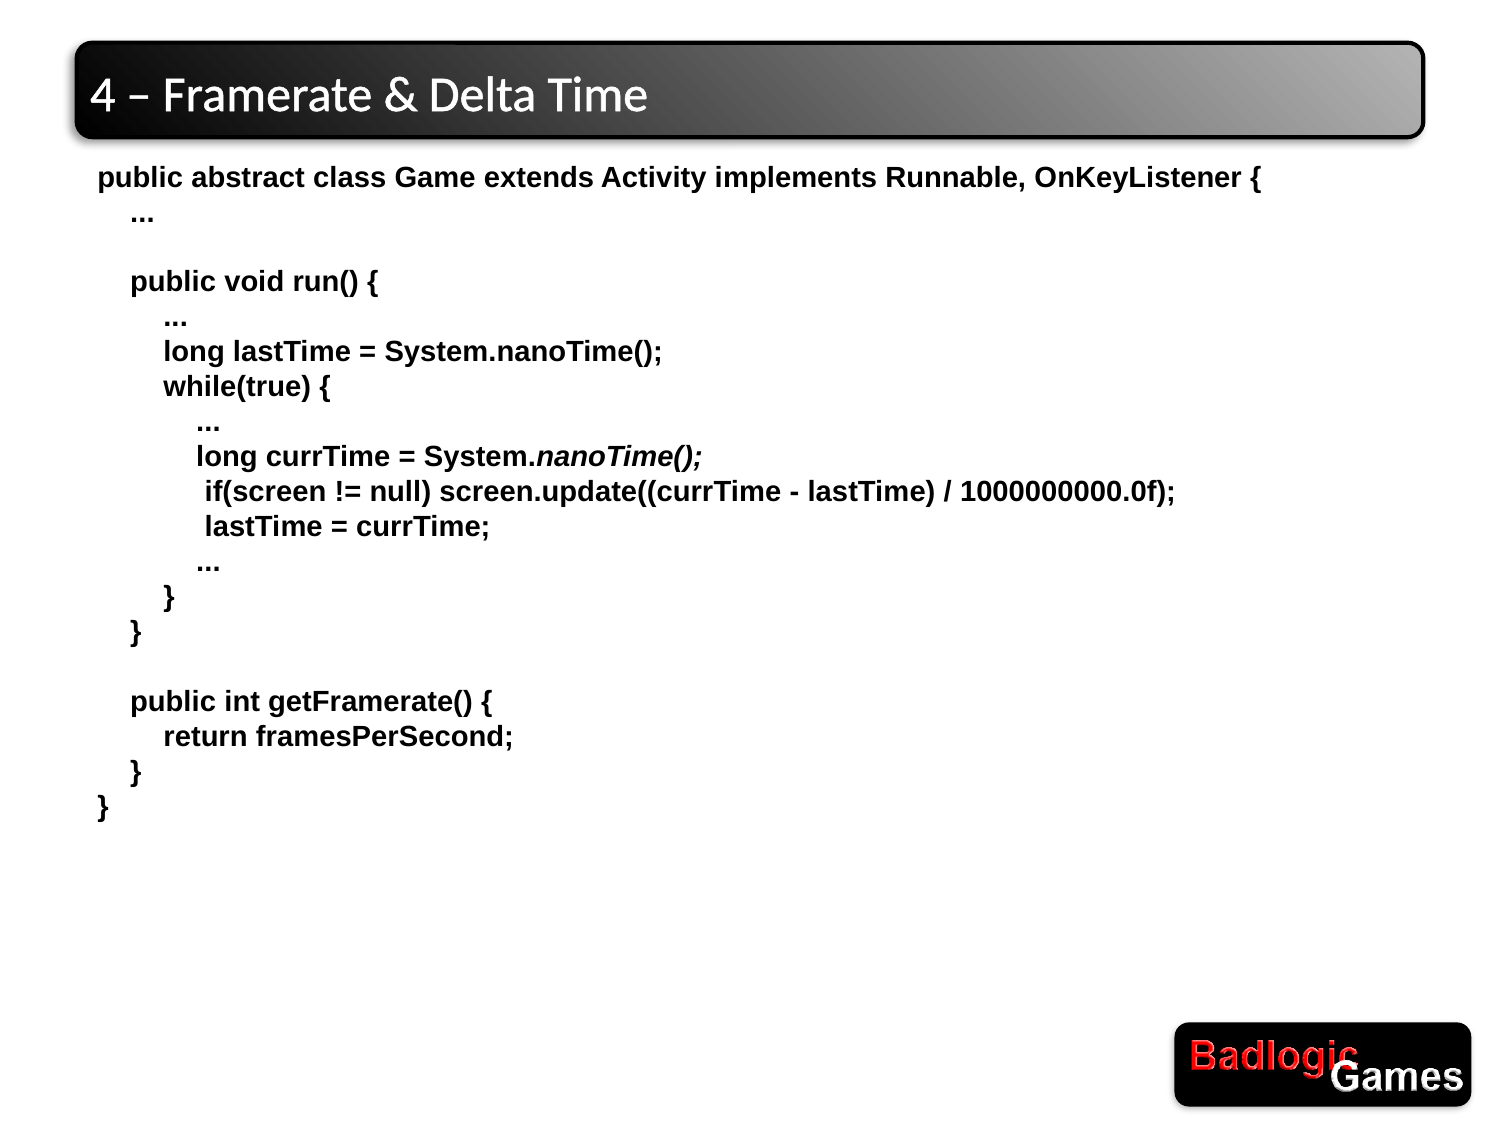

# 4 – Framerate & Delta Time
public abstract class Game extends Activity implements Runnable, OnKeyListener {
    ...

    public void run() {
        ...
        long lastTime = System.nanoTime();
        while(true) {
            ...
            long currTime = System.nanoTime();
             if(screen != null) screen.update((currTime - lastTime) / 1000000000.0f);
             lastTime = currTime;
            ...
        }
    }

    public int getFramerate() {
        return framesPerSecond;
    }
}